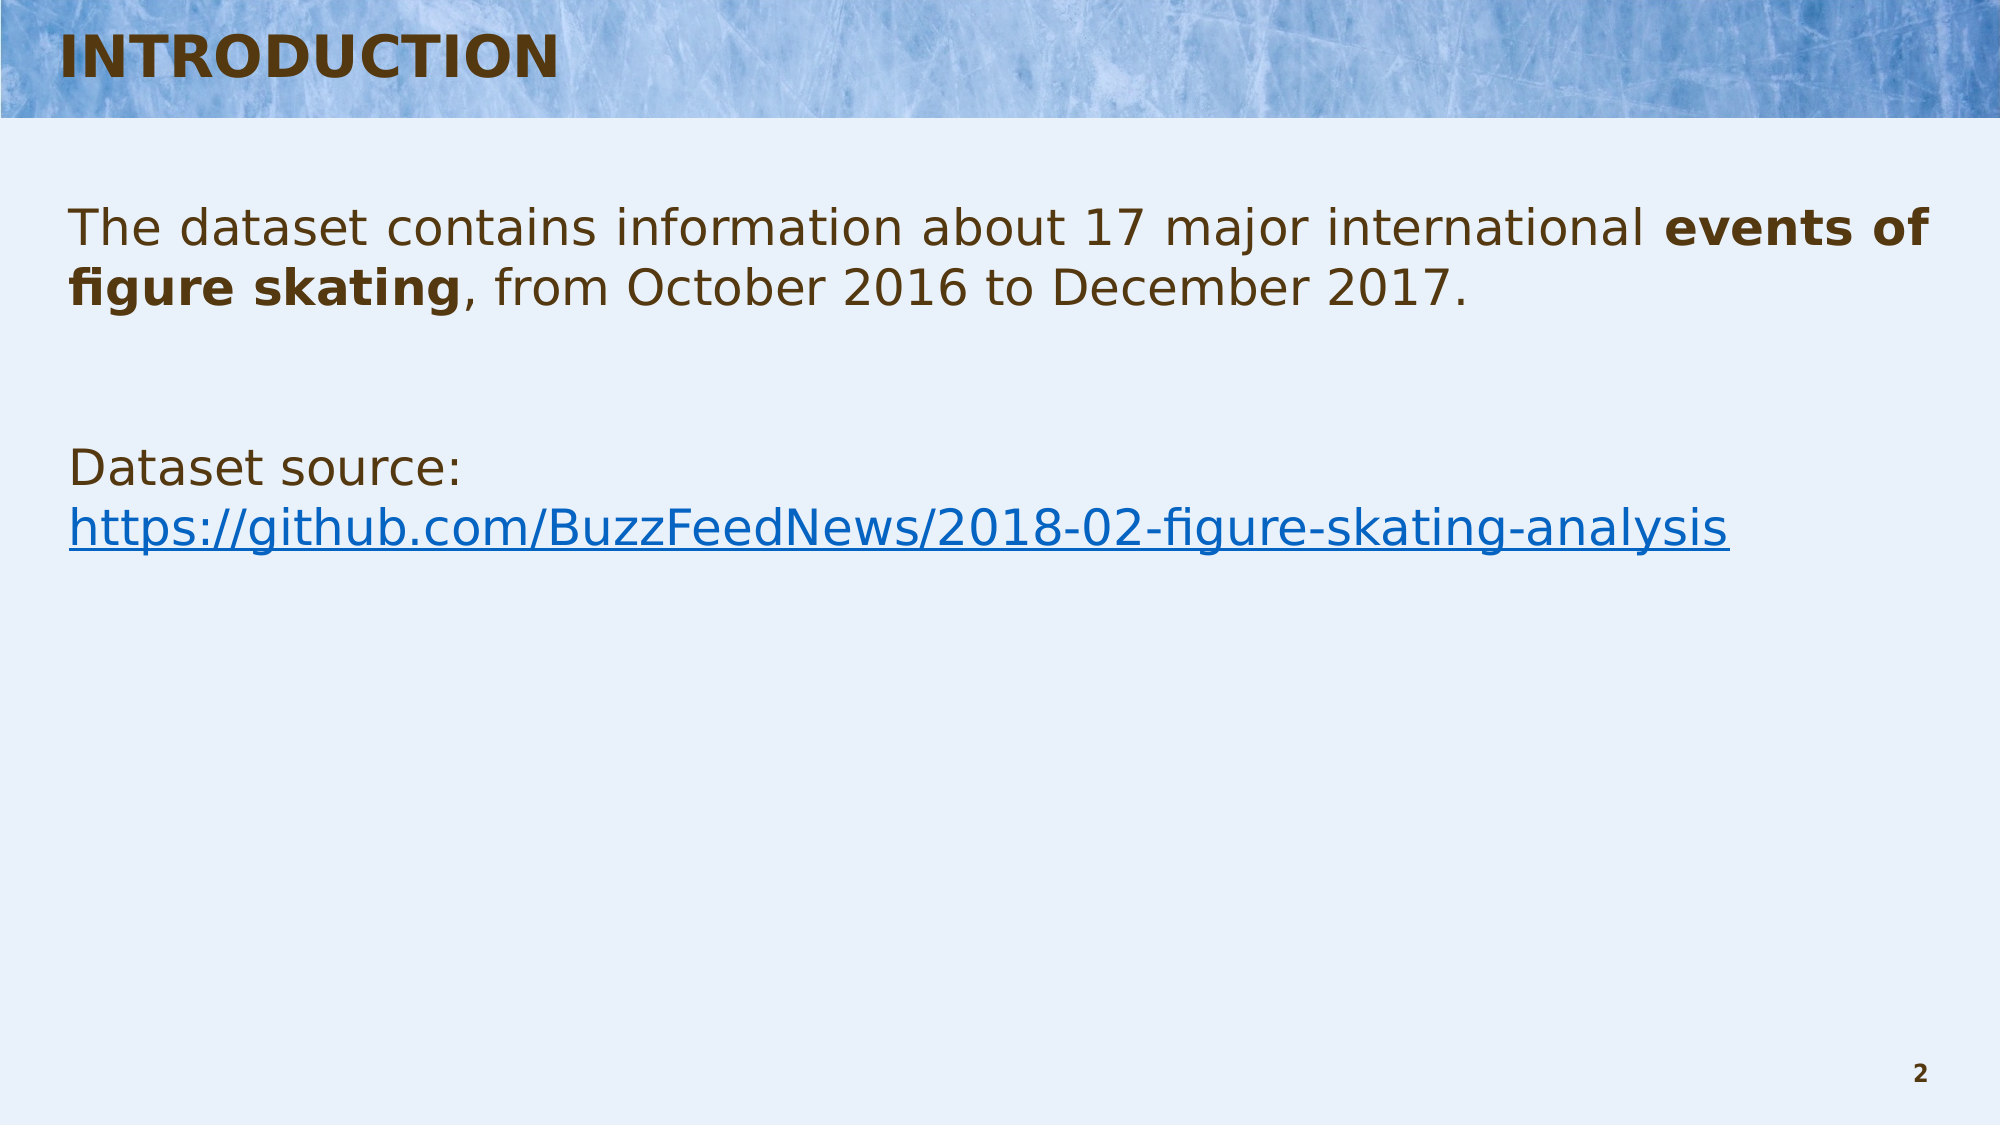

# INTRODUCTION
The dataset contains information about 17 major international events of figure skating, from October 2016 to December 2017.

Dataset source: https://github.com/BuzzFeedNews/2018-02-figure-skating-analysis
2